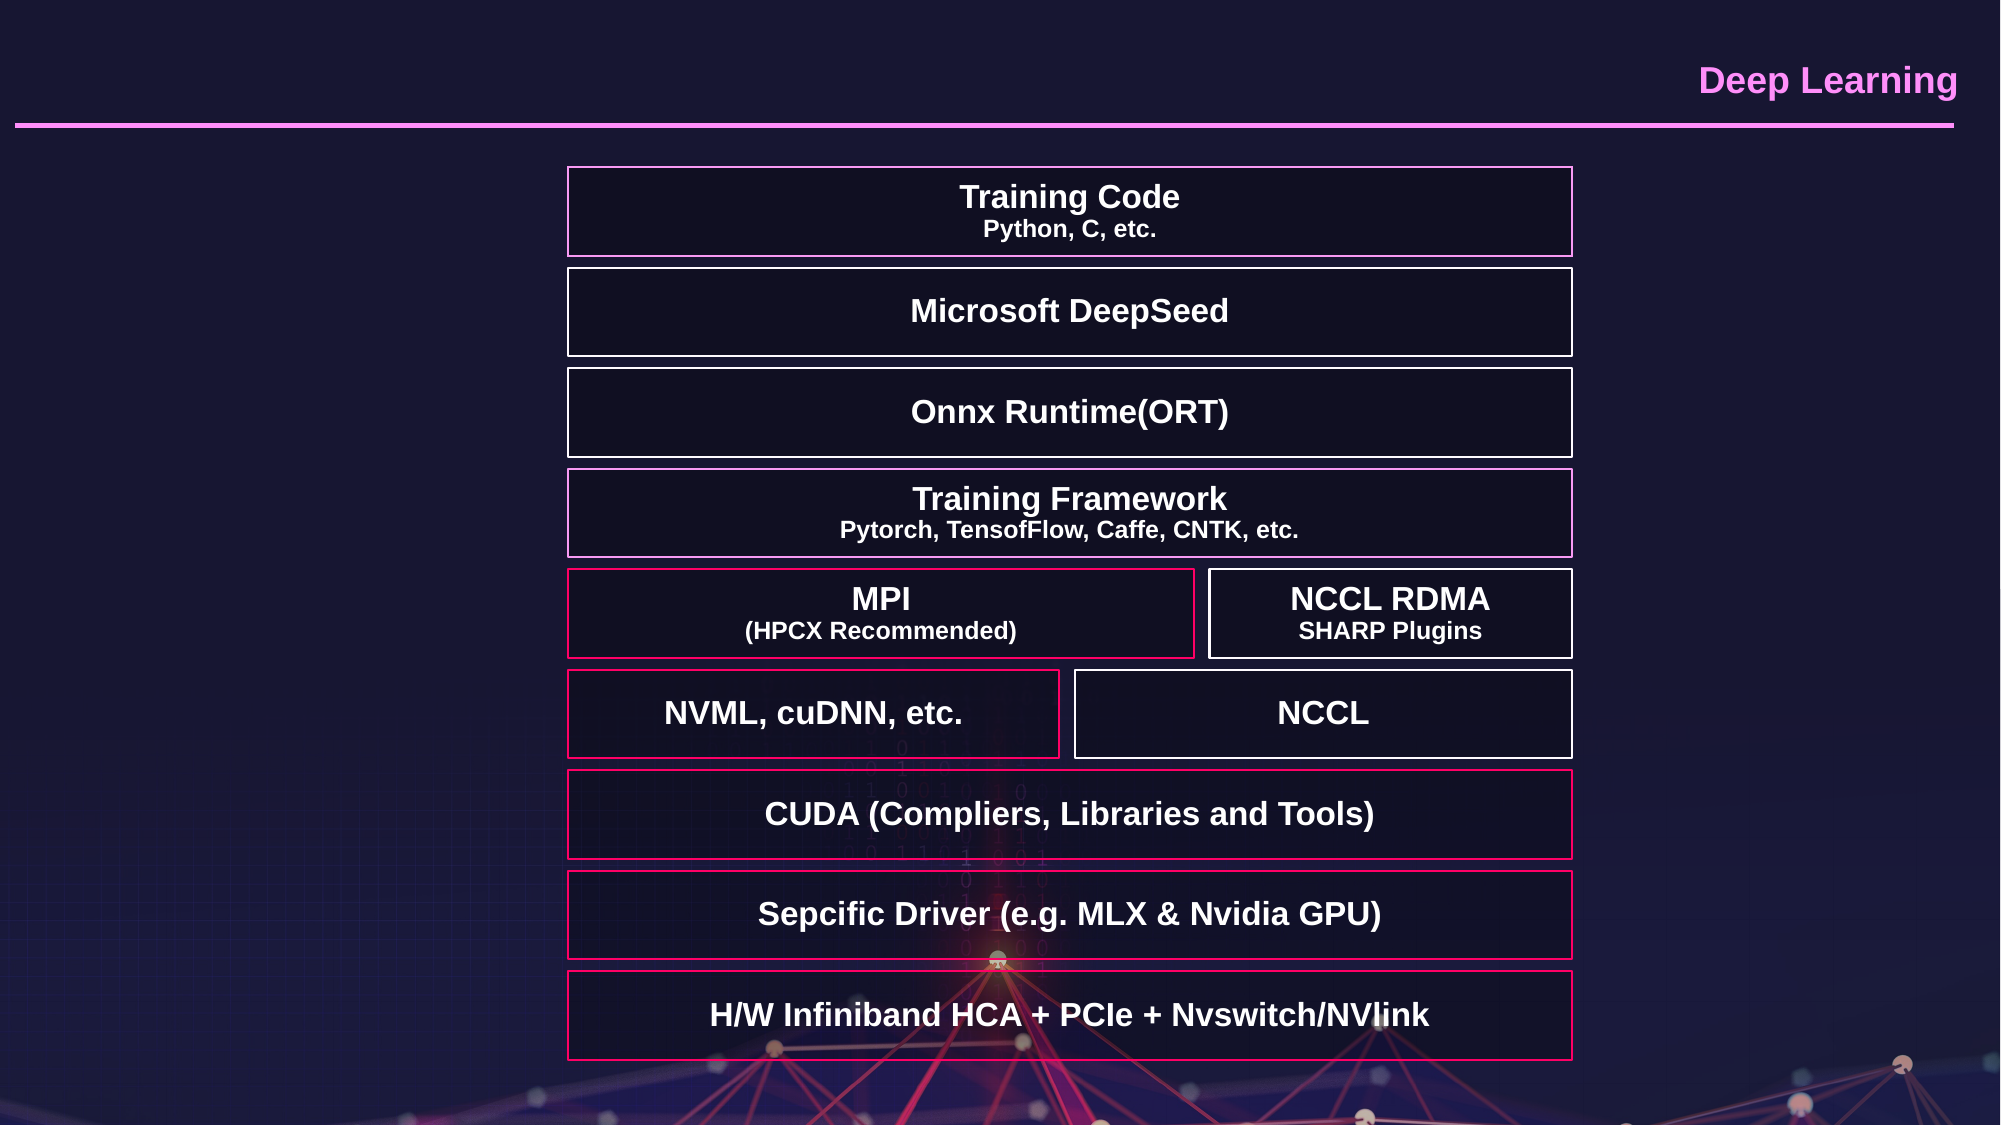

#
Training Code
Python, C, etc.
Microsoft DeepSeed
Onnx Runtime(ORT)
Training Framework
Pytorch, TensofFlow, Caffe, CNTK, etc.
MPI
(HPCX Recommended)
NCCL RDMA
SHARP Plugins
NVML, cuDNN, etc.
NCCL
CUDA (Compliers, Libraries and Tools)
Sepcific Driver (e.g. MLX & Nvidia GPU)
H/W Infiniband HCA + PCIe + Nvswitch/NVlink